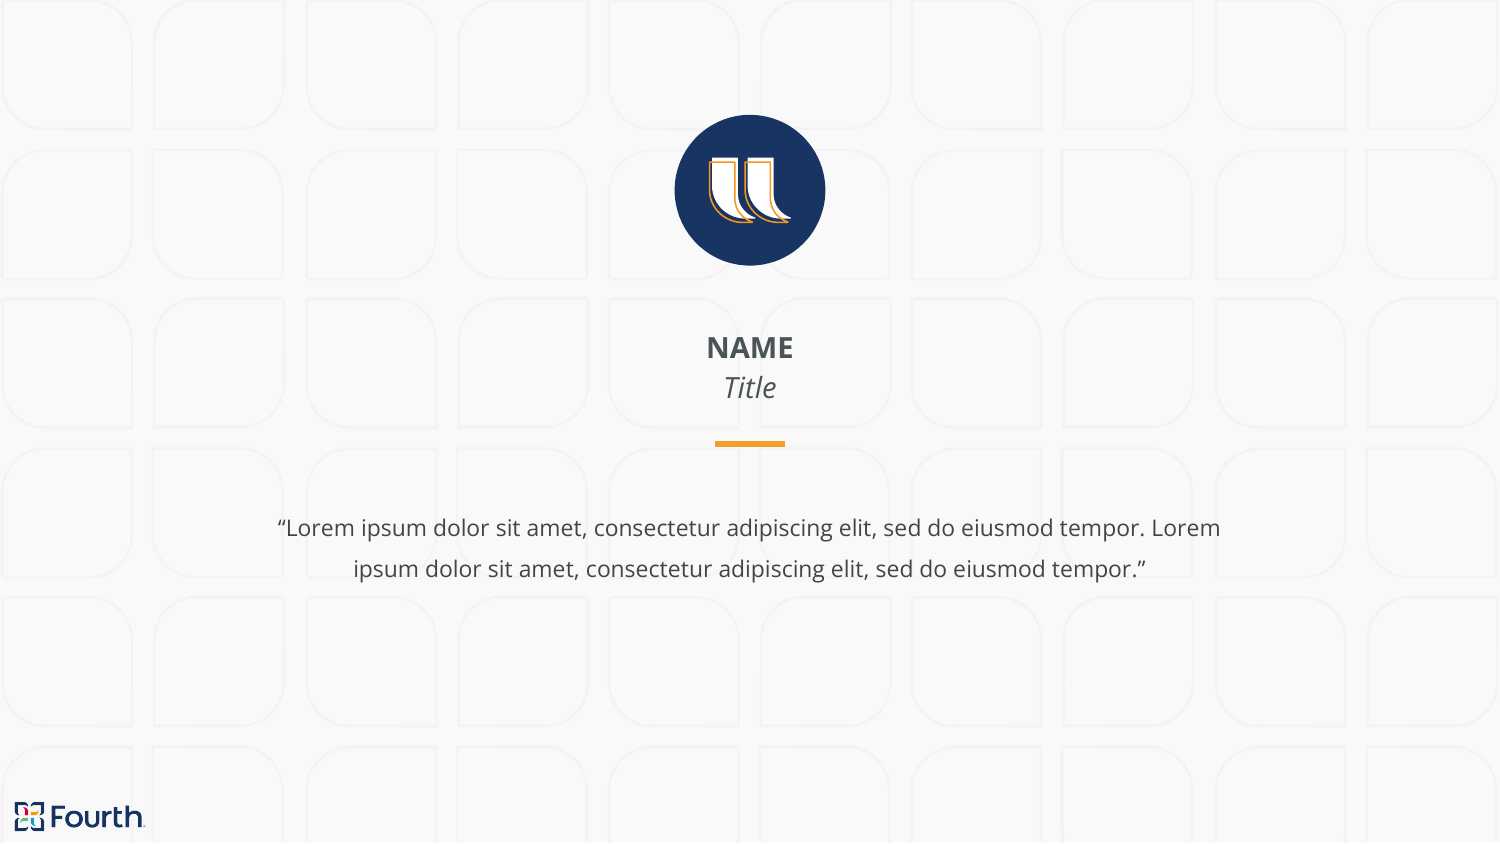

NAME
Title
“Lorem ipsum dolor sit amet, consectetur adipiscing elit, sed do eiusmod tempor. Lorem ipsum dolor sit amet, consectetur adipiscing elit, sed do eiusmod tempor.”